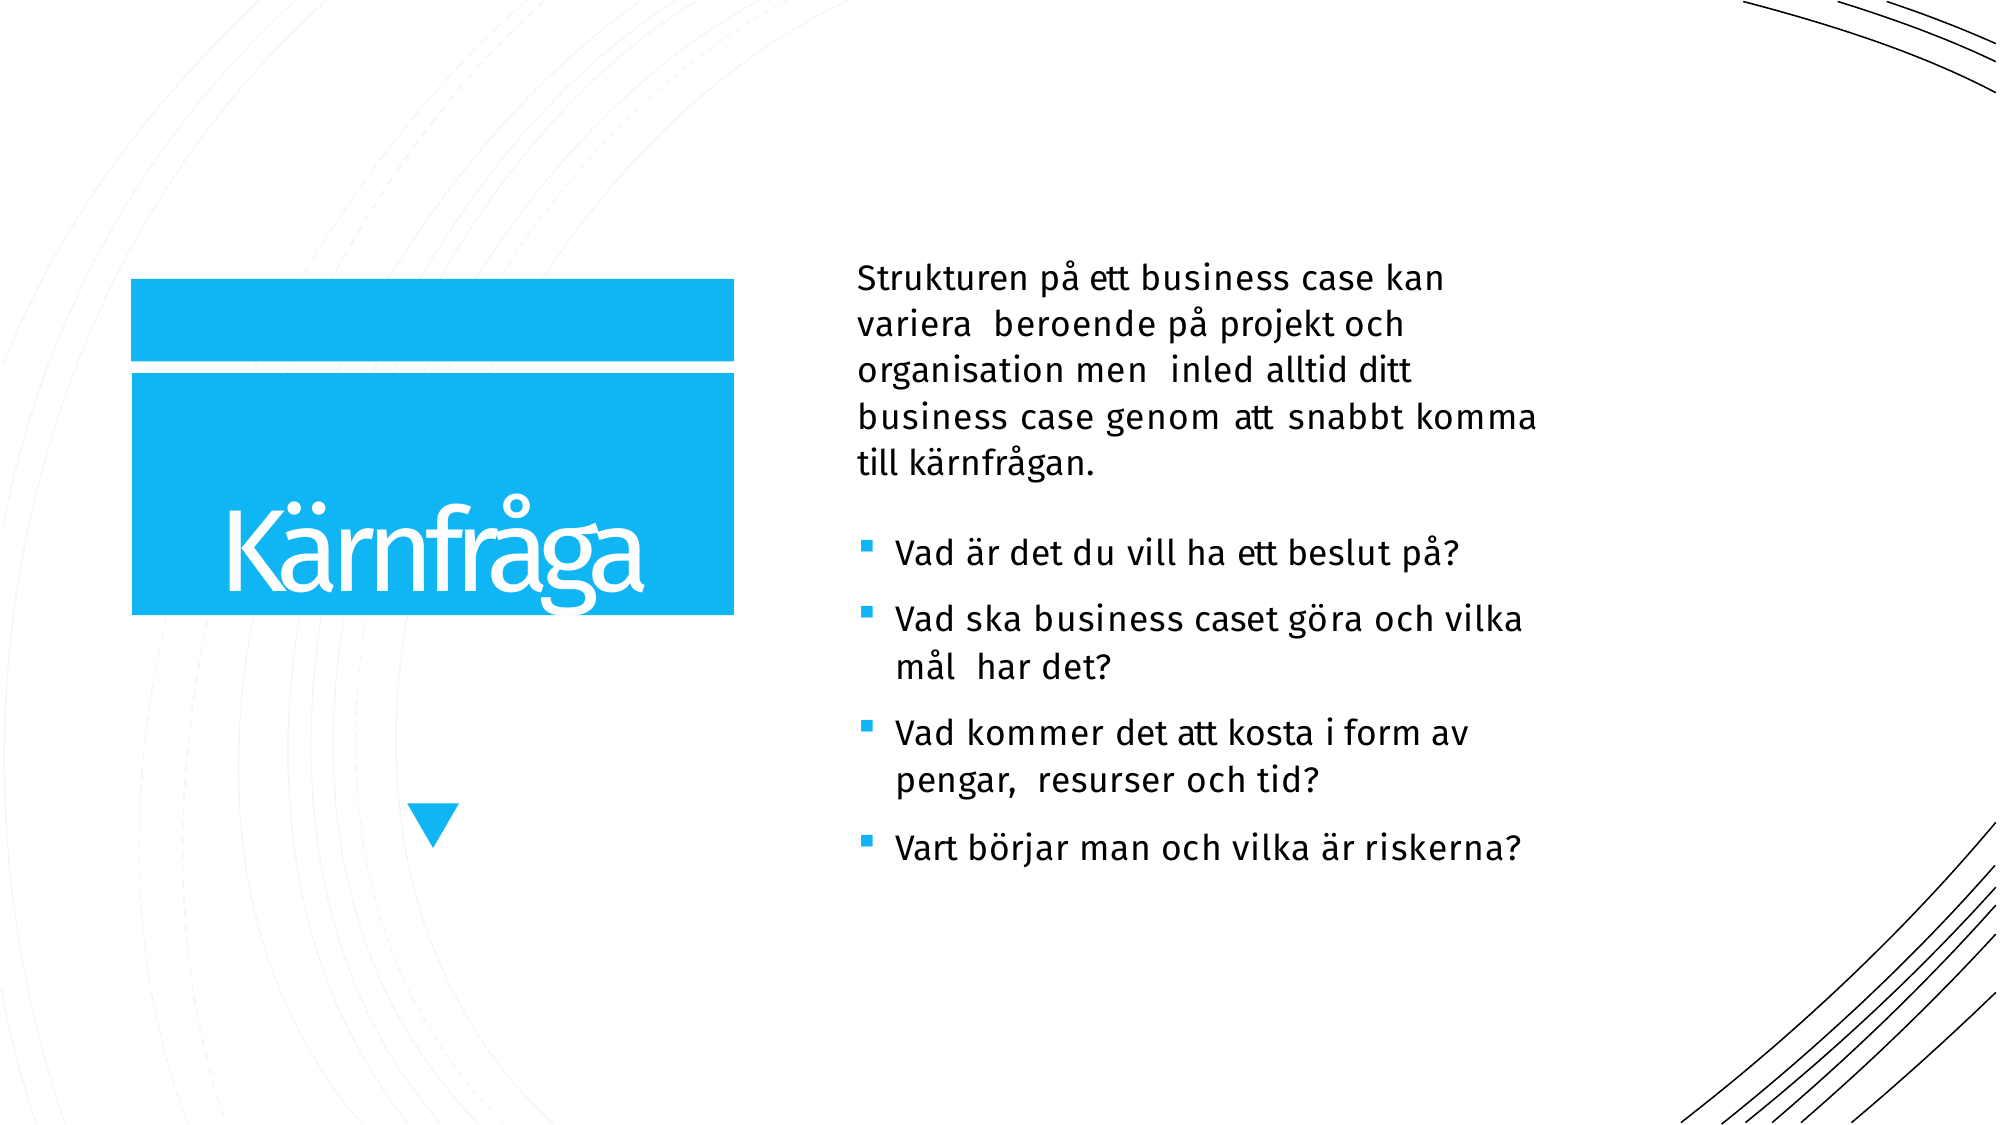

# Strukturen på ett business case kan variera  beroende på projekt och organisation men  inled alltid ditt business case genom att  snabbt komma till kärnfrågan.

Kärnfråga
Vad är det du vill ha ett beslut på?
Vad ska business caset göra och vilka mål  har det?
Vad kommer det att kosta i form av pengar,  resurser och tid?
Vart börjar man och vilka är riskerna?